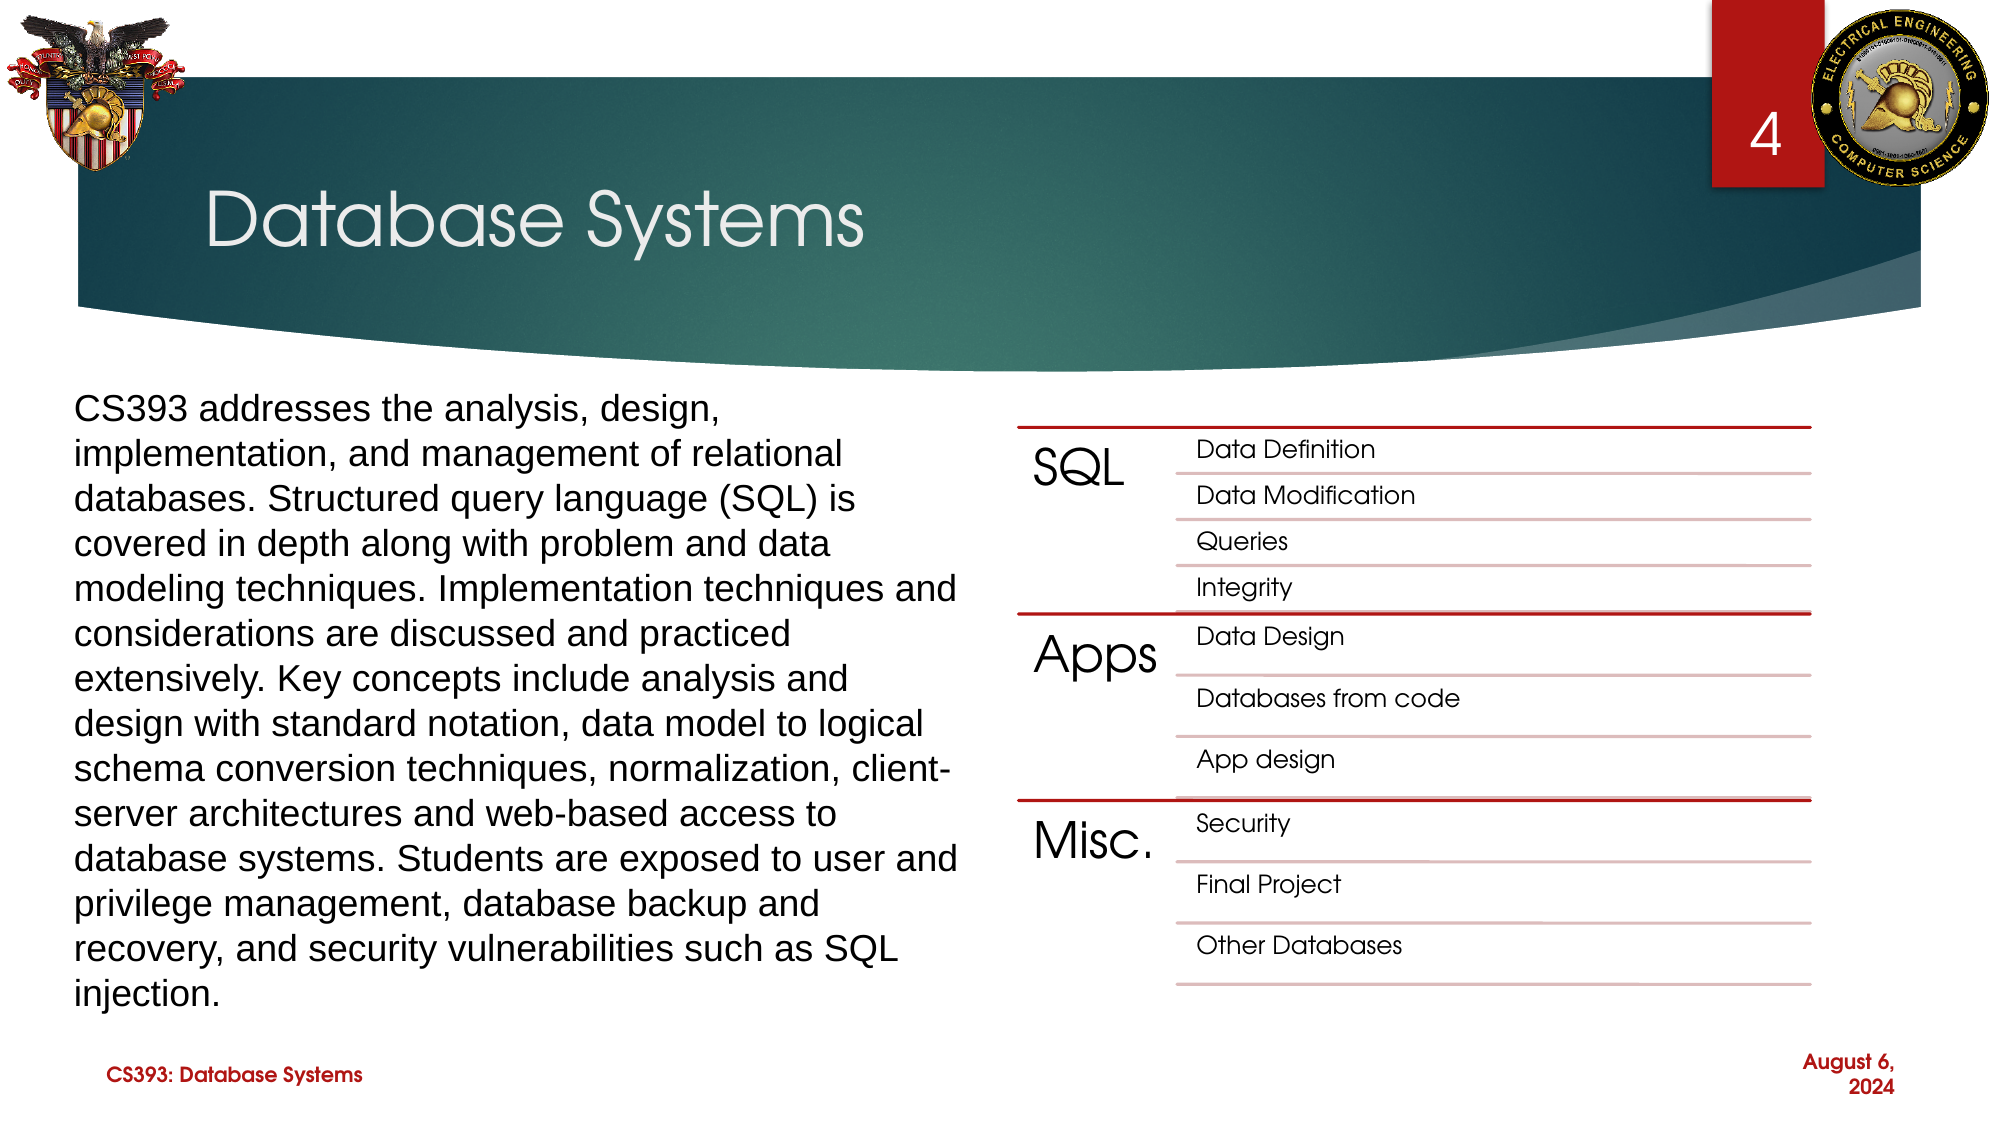

4
# Database Systems
CS393 addresses the analysis, design, implementation, and management of relational databases. Structured query language (SQL) is covered in depth along with problem and data modeling techniques. Implementation techniques and considerations are discussed and practiced extensively. Key concepts include analysis and design with standard notation, data model to logical schema conversion techniques, normalization, client-server architectures and web-based access to database systems. Students are exposed to user and privilege management, database backup and recovery, and security vulnerabilities such as SQL injection.
SQL
Data Definition
Data Modification
Queries
Integrity
Apps
Data Design
Databases from code
App design
Misc.
Security
Final Project
Other Databases
CS393: Database Systems
August 6, 2024